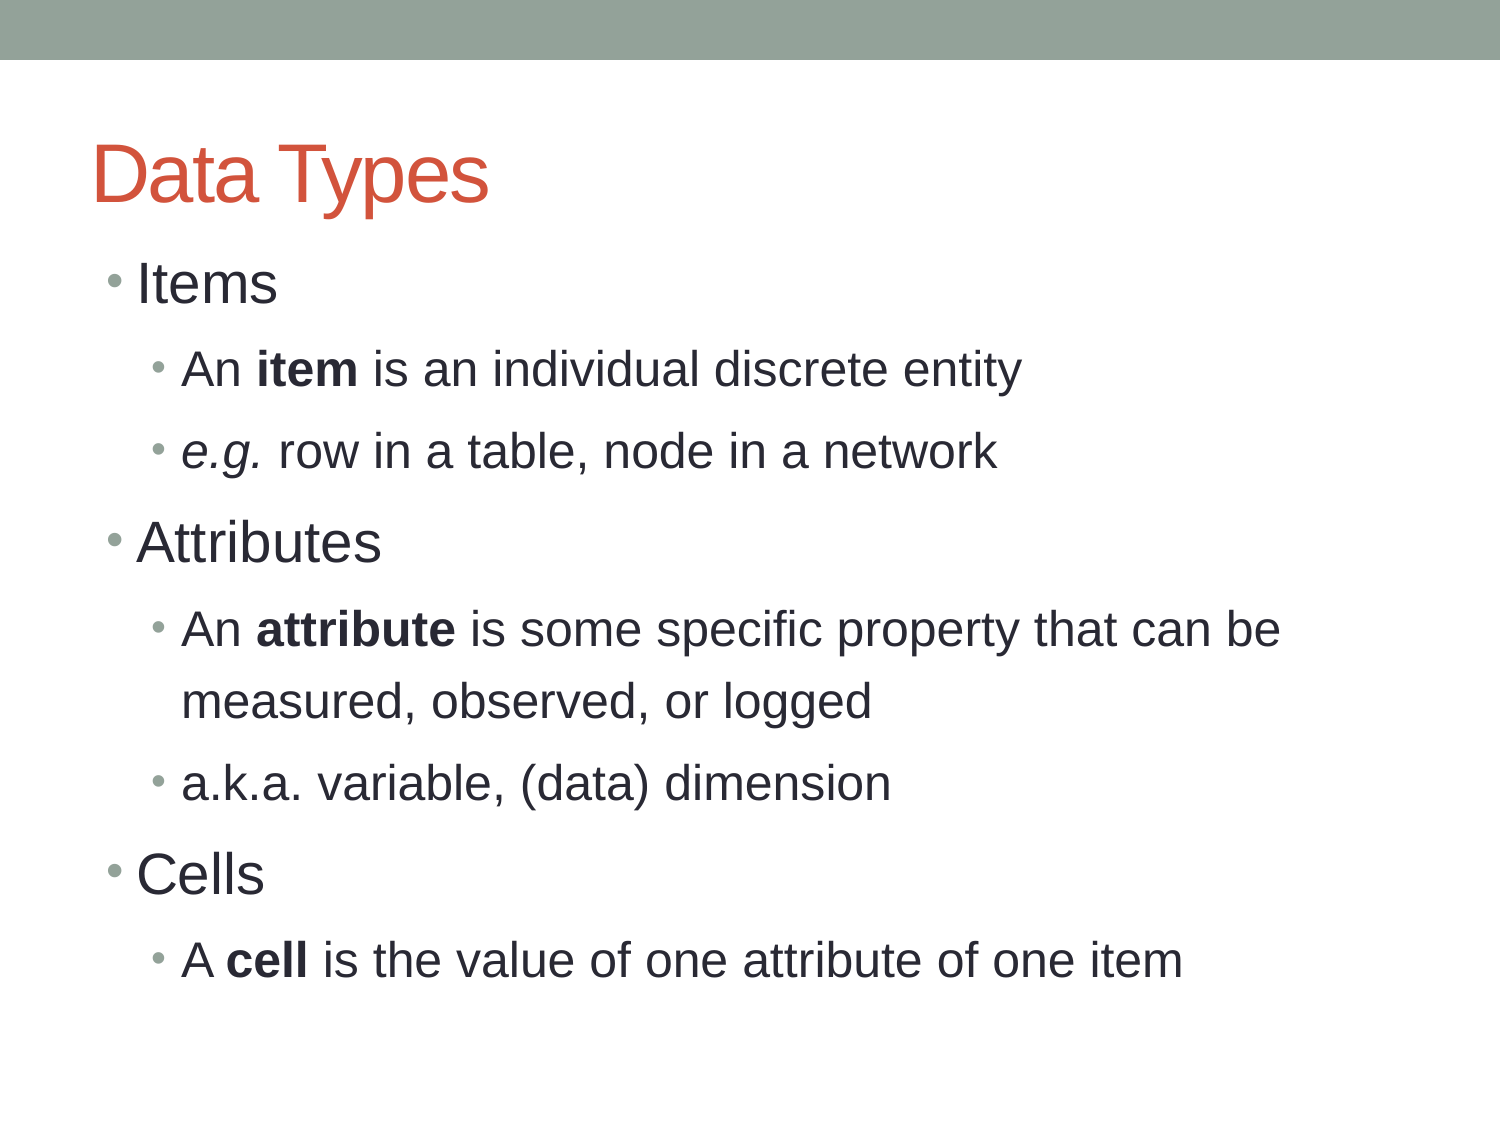

# Data Types
Items
An item is an individual discrete entity
e.g. row in a table, node in a network
Attributes
An attribute is some specific property that can be measured, observed, or logged
a.k.a. variable, (data) dimension
Cells
A cell is the value of one attribute of one item